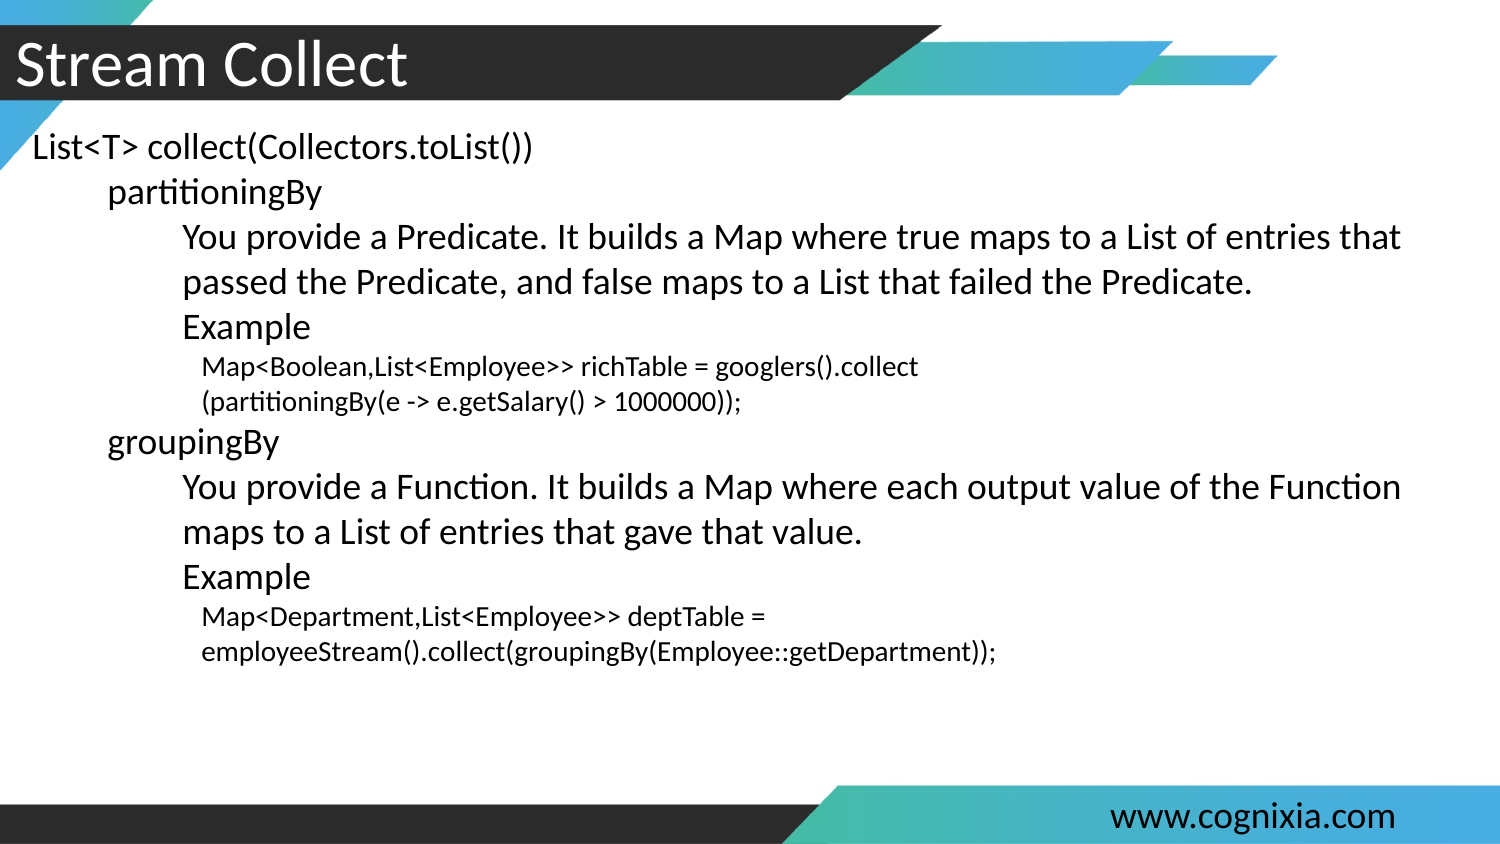

#
Stream Collect
List<T> collect(Collectors.toList())
partitioningBy
You provide a Predicate. It builds a Map where true maps to a List of entries that passed the Predicate, and false maps to a List that failed the Predicate.
Example
Map<Boolean,List<Employee>> richTable = googlers().collect
(partitioningBy(e -> e.getSalary() > 1000000));
groupingBy
You provide a Function. It builds a Map where each output value of the Function maps to a List of entries that gave that value.
Example
Map<Department,List<Employee>> deptTable =
employeeStream().collect(groupingBy(Employee::getDepartment));